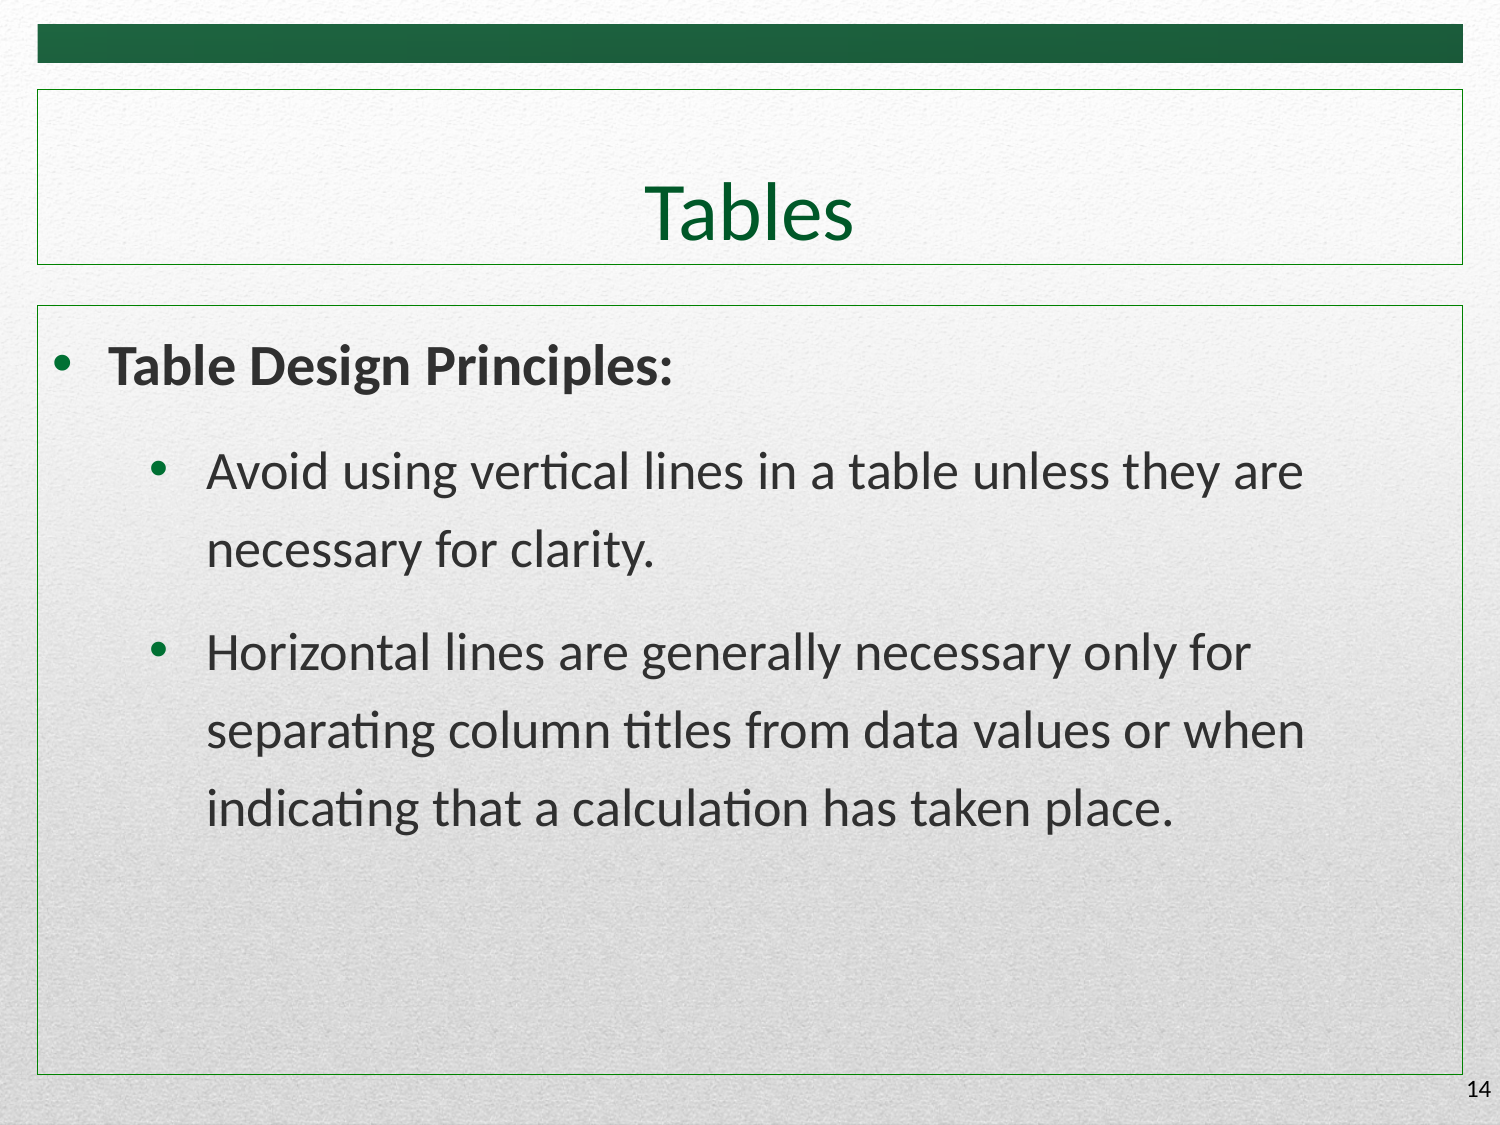

# Tables
Table Design Principles:
Avoid using vertical lines in a table unless they are necessary for clarity.
Horizontal lines are generally necessary only for separating column titles from data values or when indicating that a calculation has taken place.

14